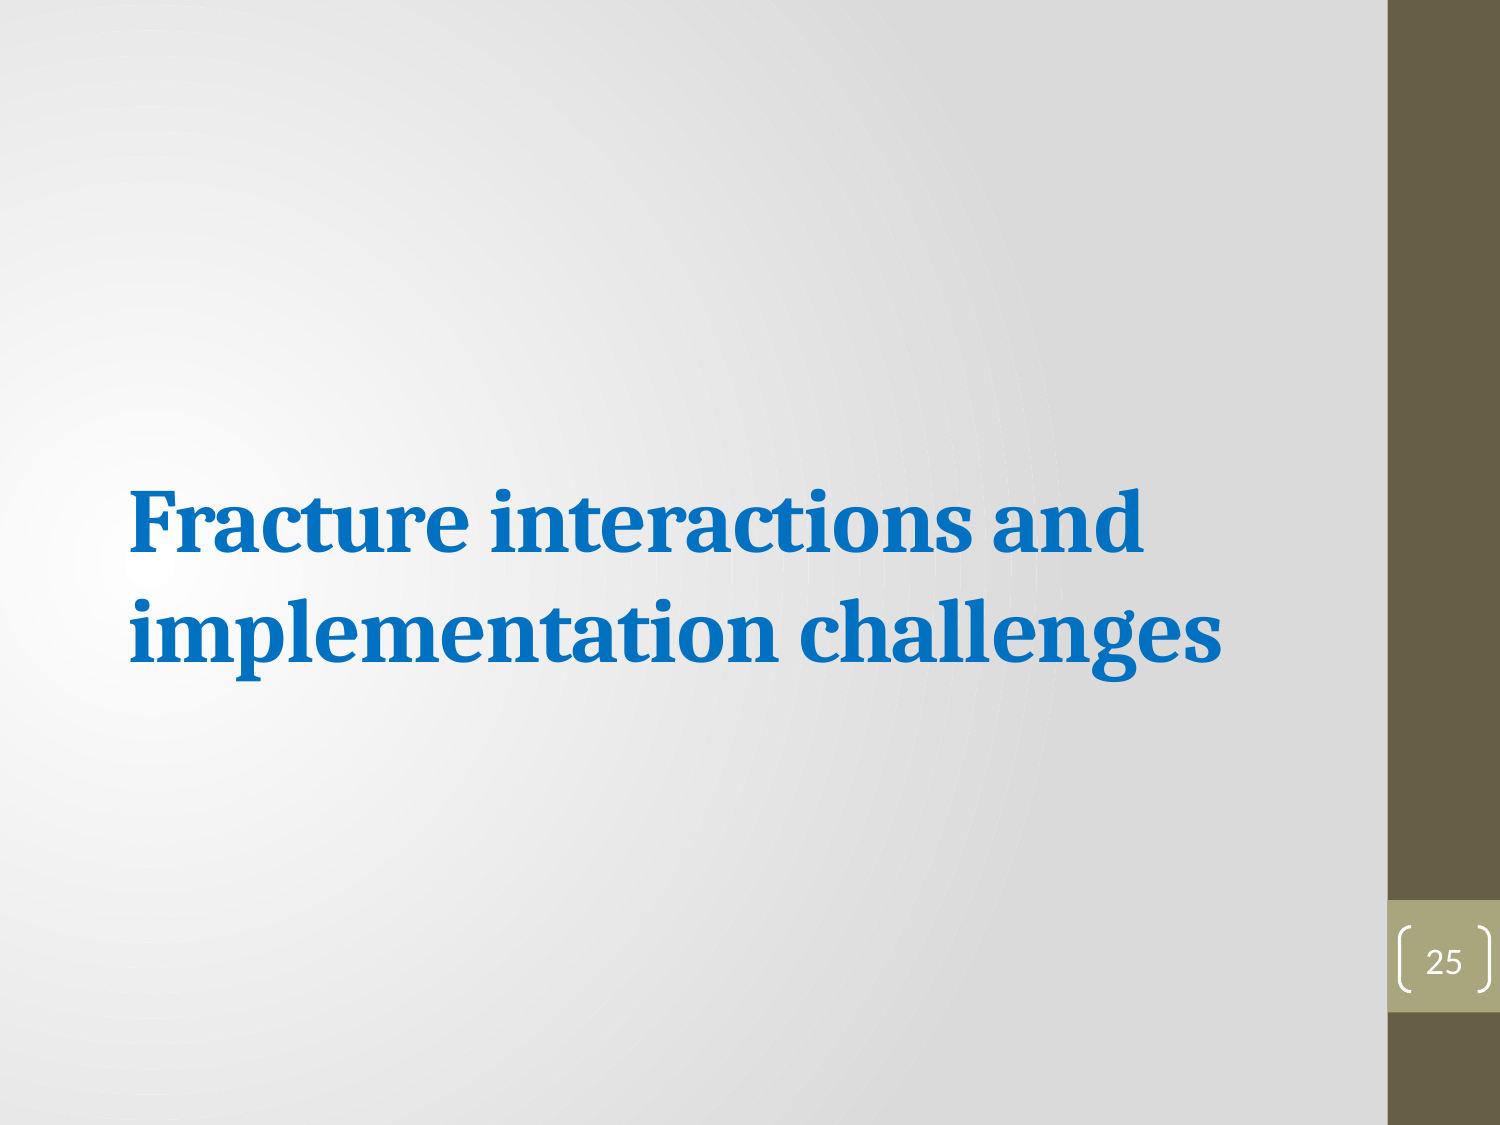

# Fracture interactions and implementation challenges
25